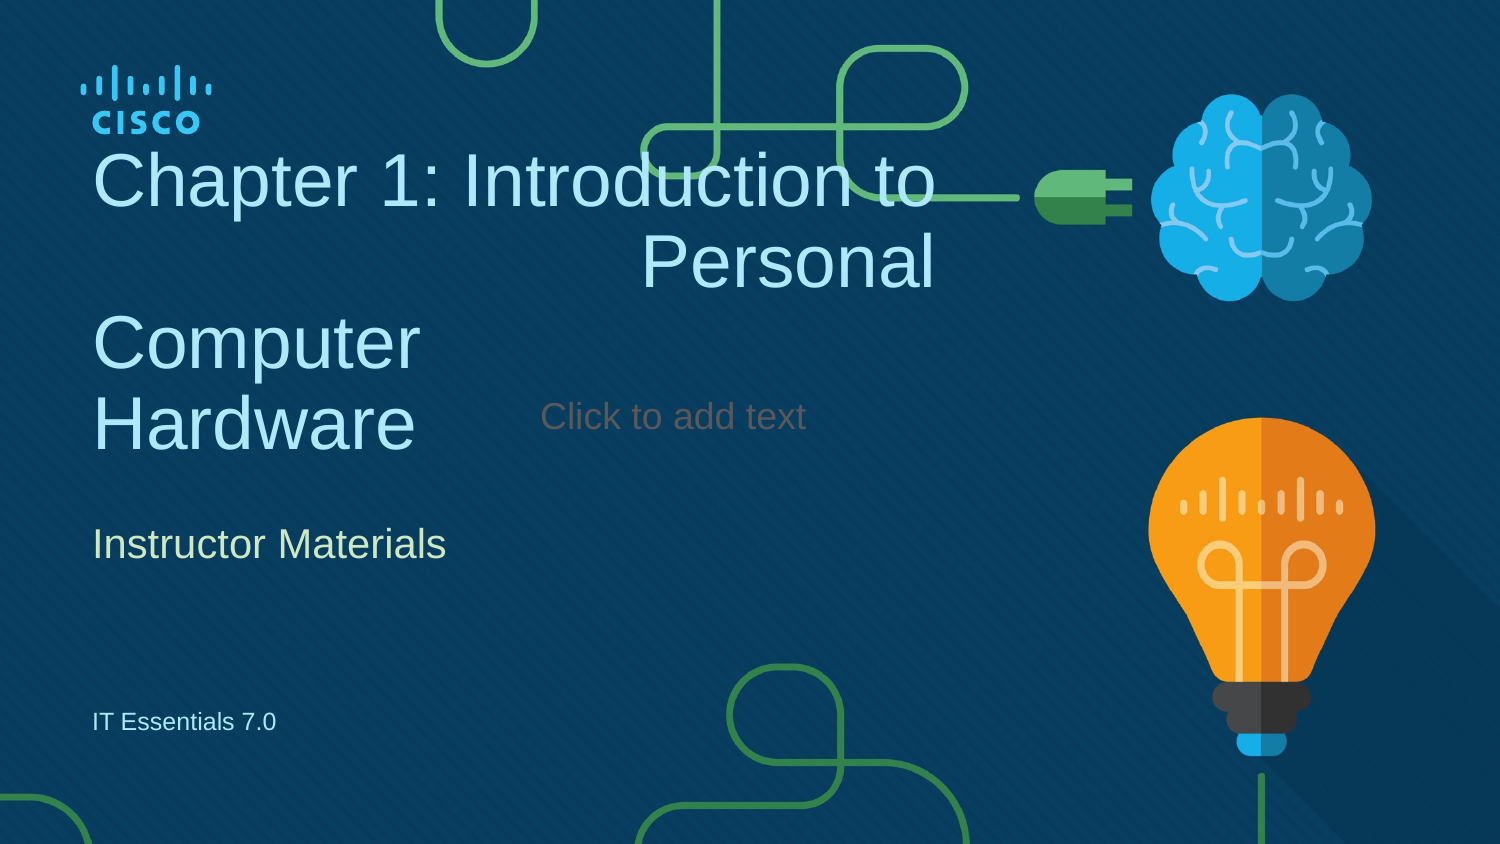

# Chapter 1: Introduction to 			            Personal Computer 			 Hardware
Click to add text
Instructor Materials
IT Essentials 7.0